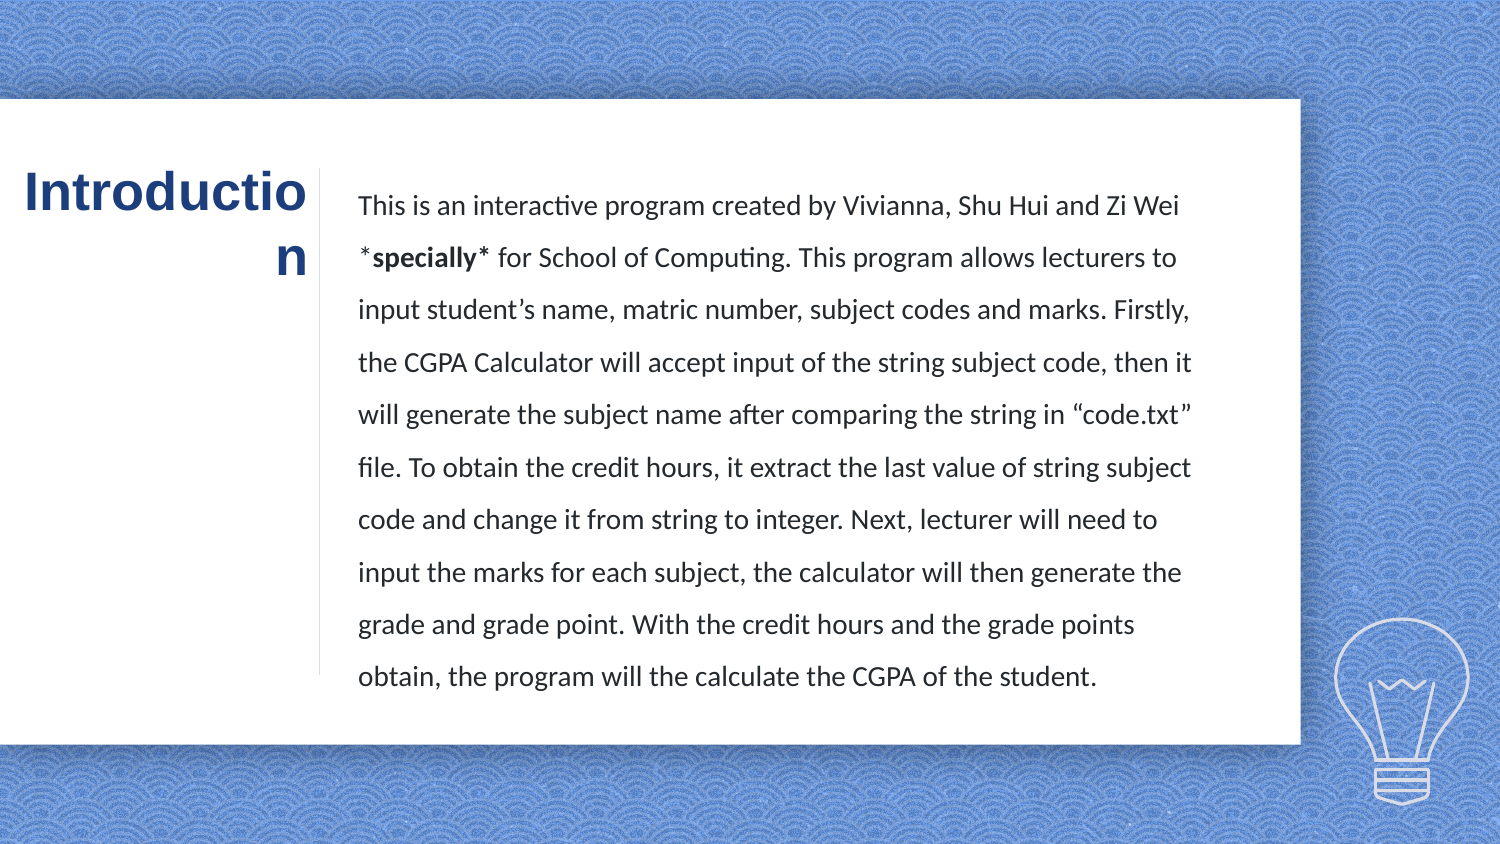

# Introduction

This is an interactive program created by Vivianna, Shu Hui and Zi Wei *specially* for School of Computing. This program allows lecturers to input student’s name, matric number, subject codes and marks. Firstly, the CGPA Calculator will accept input of the string subject code, then it will generate the subject name after comparing the string in “code.txt” file. To obtain the credit hours, it extract the last value of string subject code and change it from string to integer. Next, lecturer will need to input the marks for each subject, the calculator will then generate the grade and grade point. With the credit hours and the grade points obtain, the program will the calculate the CGPA of the student.